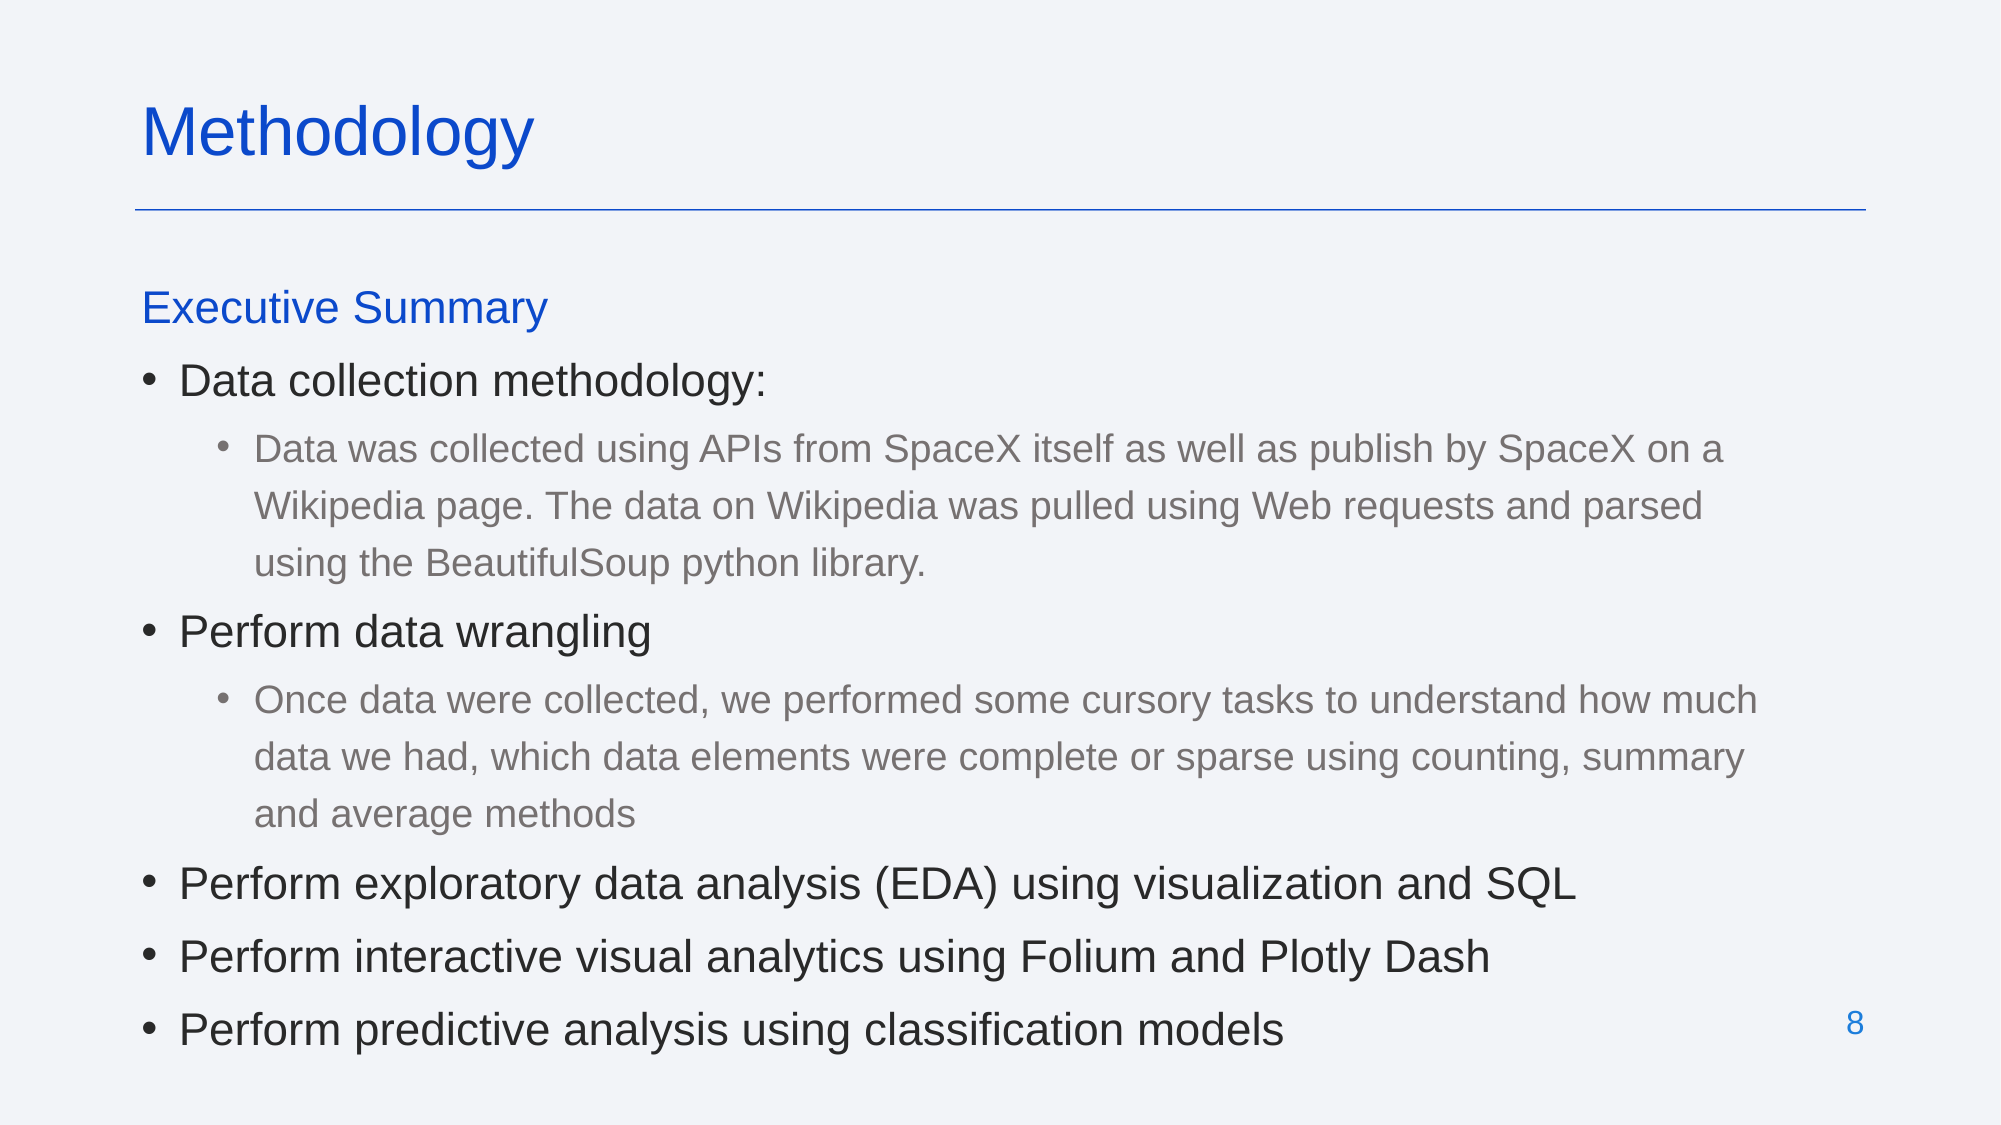

Methodology
Executive Summary
Data collection methodology:
Data was collected using APIs from SpaceX itself as well as publish by SpaceX on a Wikipedia page. The data on Wikipedia was pulled using Web requests and parsed using the BeautifulSoup python library.
Perform data wrangling
Once data were collected, we performed some cursory tasks to understand how much data we had, which data elements were complete or sparse using counting, summary and average methods
Perform exploratory data analysis (EDA) using visualization and SQL
Perform interactive visual analytics using Folium and Plotly Dash
Perform predictive analysis using classification models

8